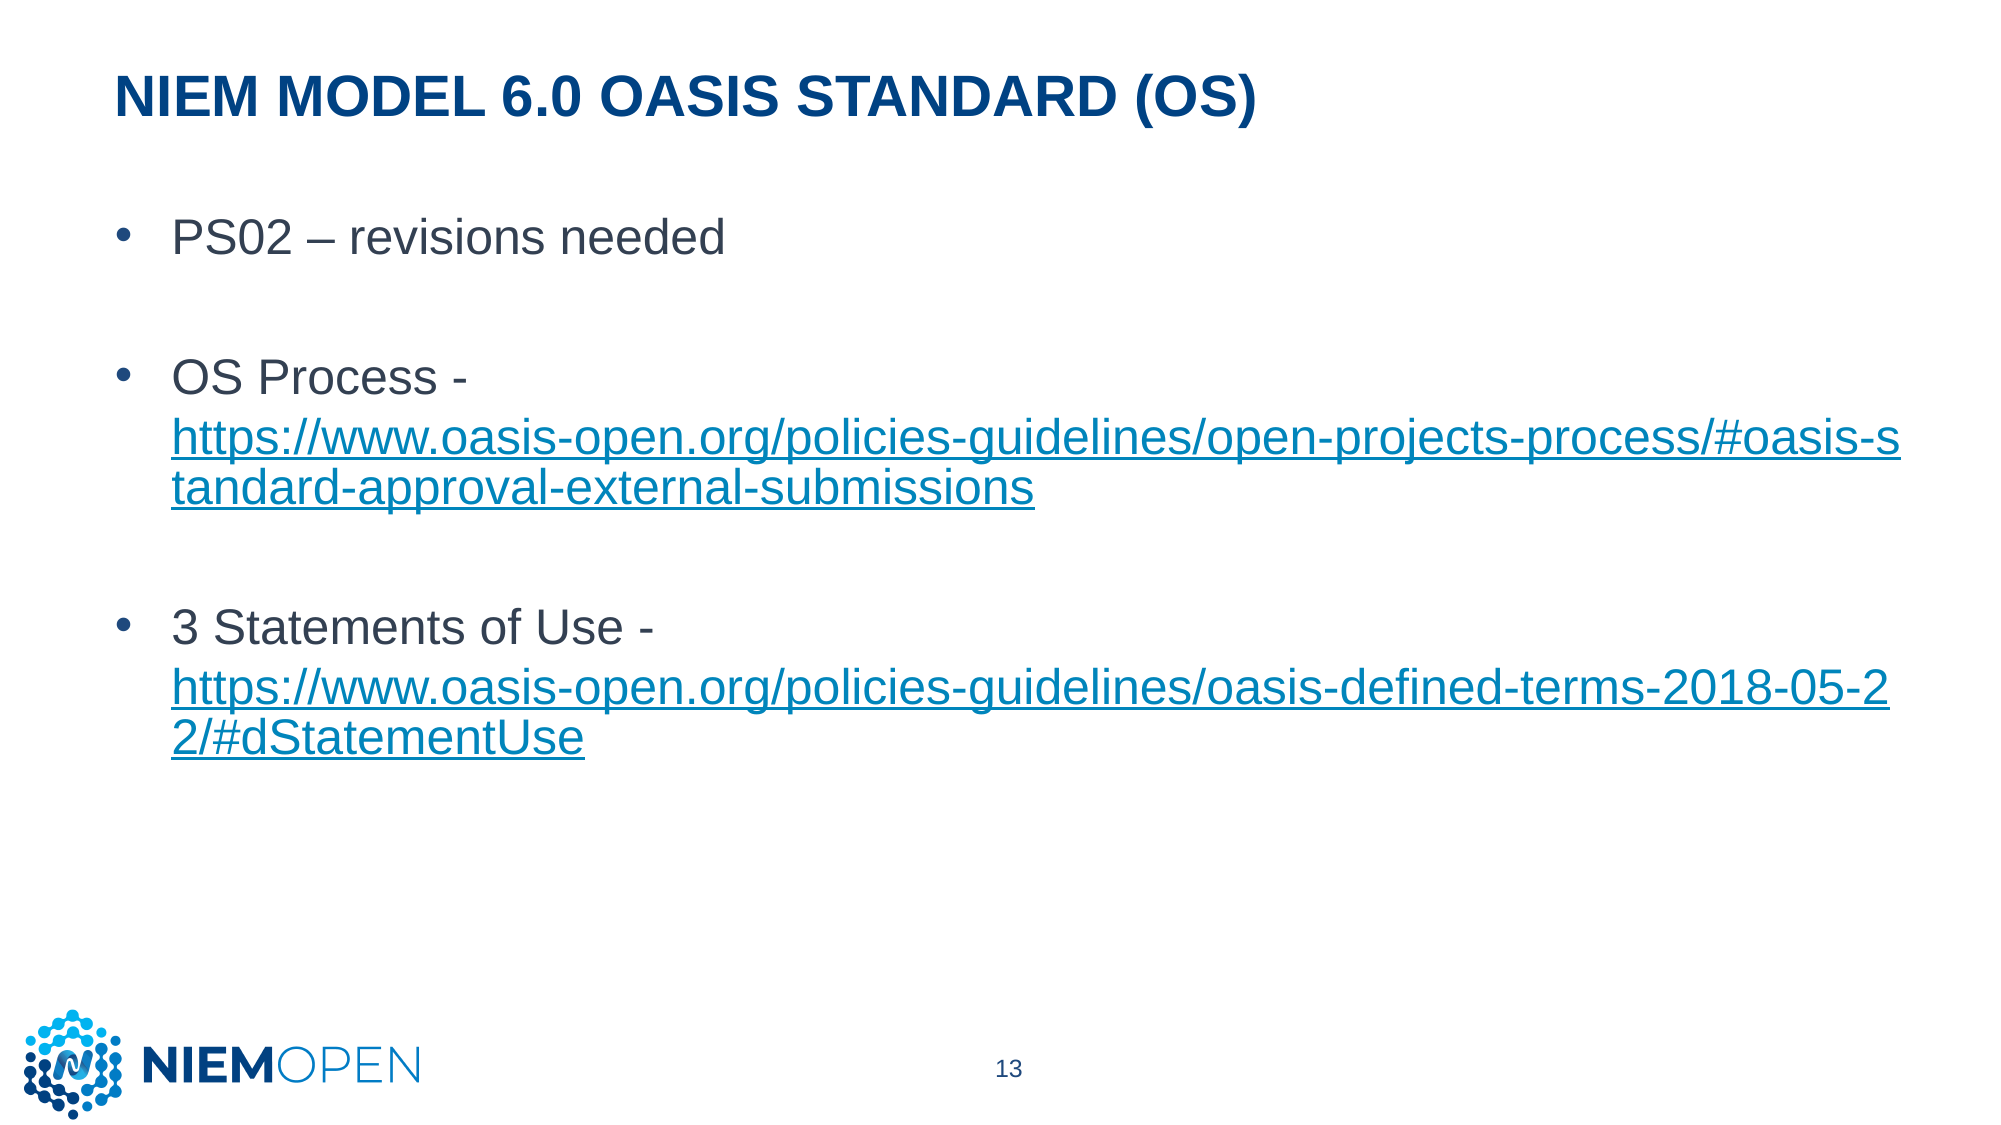

# Niem model 6.0 oasis standard (OS)
PS02 – revisions needed

OS Process - https://www.oasis-open.org/policies-guidelines/open-projects-process/#oasis-standard-approval-external-submissions

3 Statements of Use - https://www.oasis-open.org/policies-guidelines/oasis-defined-terms-2018-05-22/#dStatementUse

13